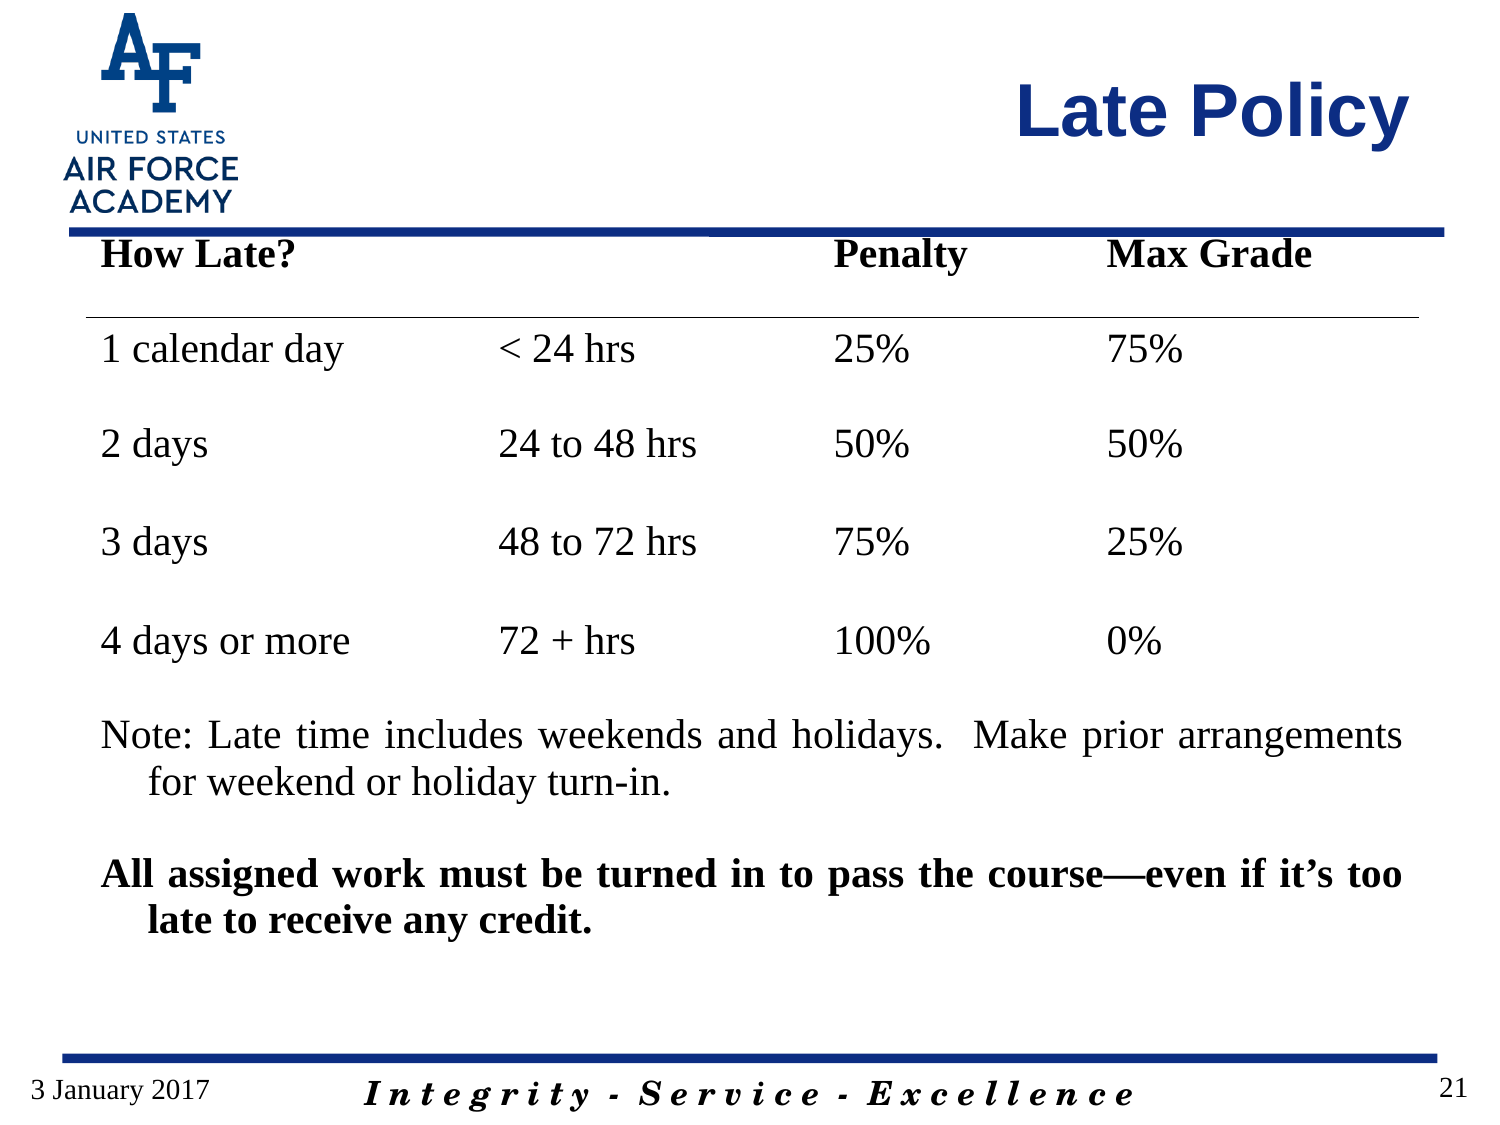

# Late Policy
| How Late? |  | Penalty | Max Grade |
| --- | --- | --- | --- |
| 1 calendar day | < 24 hrs | 25% | 75% |
| 2 days | 24 to 48 hrs | 50% | 50% |
| 3 days | 48 to 72 hrs | 75% | 25% |
| 4 days or more | 72 + hrs | 100% | 0% |
| Note: Late time includes weekends and holidays. Make prior arrangements for weekend or holiday turn-in. All assigned work must be turned in to pass the course—even if it’s too late to receive any credit. |  |  |  |

21

3 January 2017